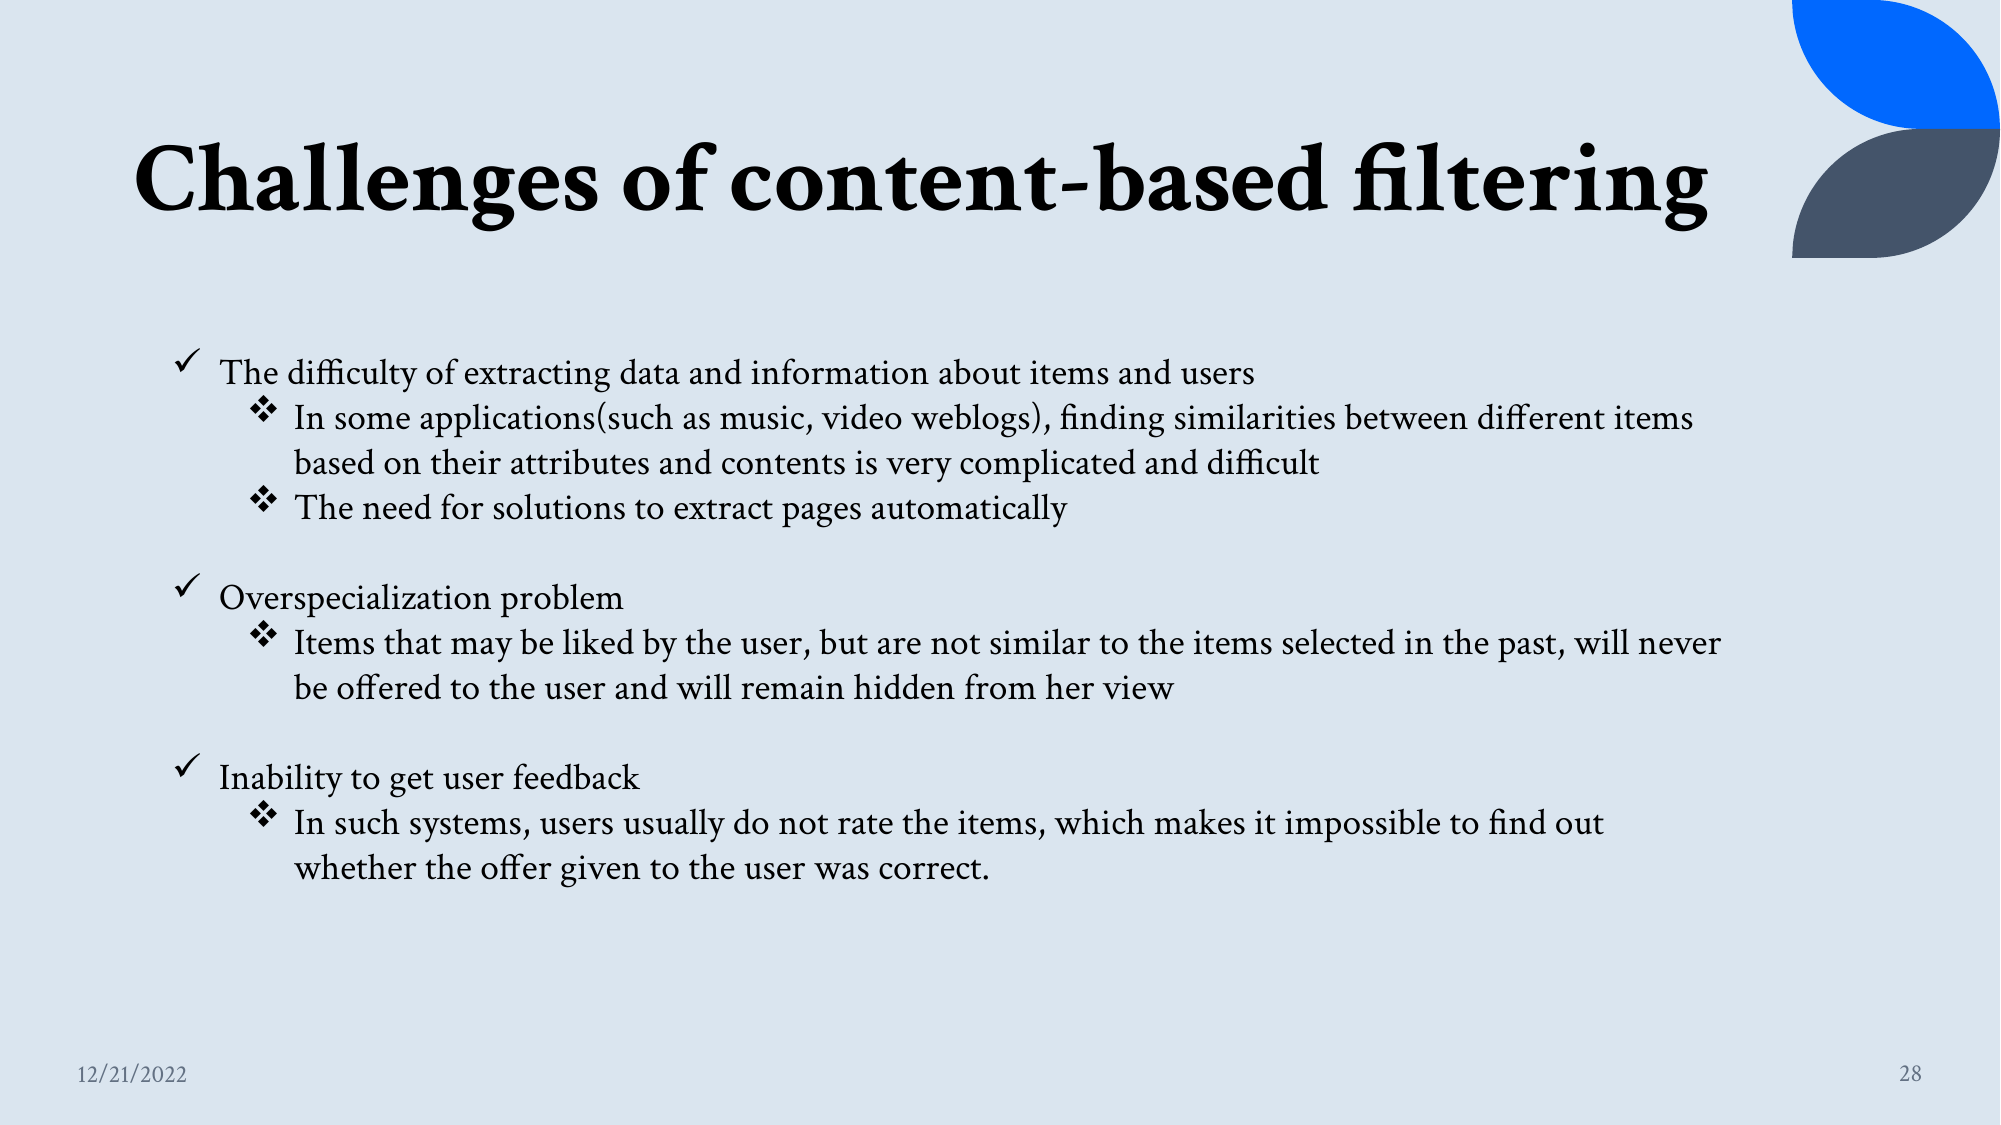

# Challenges of content-based filtering
The difficulty of extracting data and information about items and users
In some applications(such as music, video weblogs), finding similarities between different items based on their attributes and contents is very complicated and difficult
The need for solutions to extract pages automatically

Overspecialization problem
Items that may be liked by the user, but are not similar to the items selected in the past, will never be offered to the user and will remain hidden from her view

Inability to get user feedback
In such systems, users usually do not rate the items, which makes it impossible to find out whether the offer given to the user was correct.

12/21/2022
28